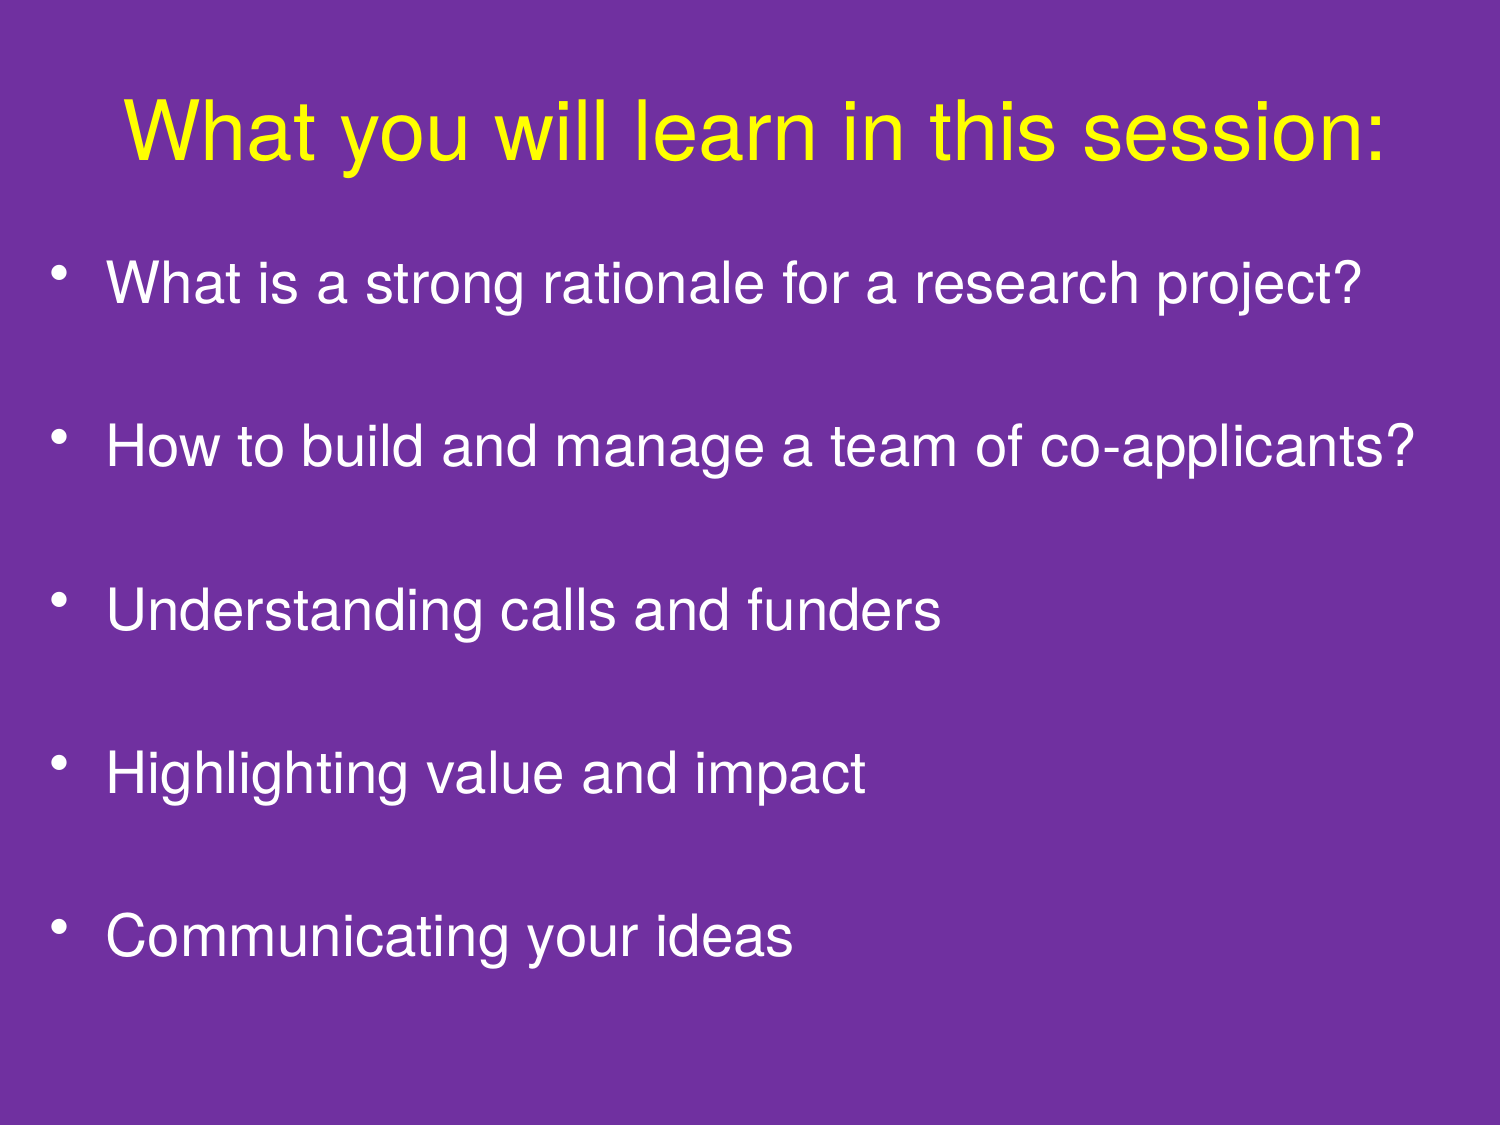

What you will learn in this session:
What is a strong rationale for a research project?

How to build and manage a team of co-applicants?

Understanding calls and funders

Highlighting value and impact

Communicating your ideas